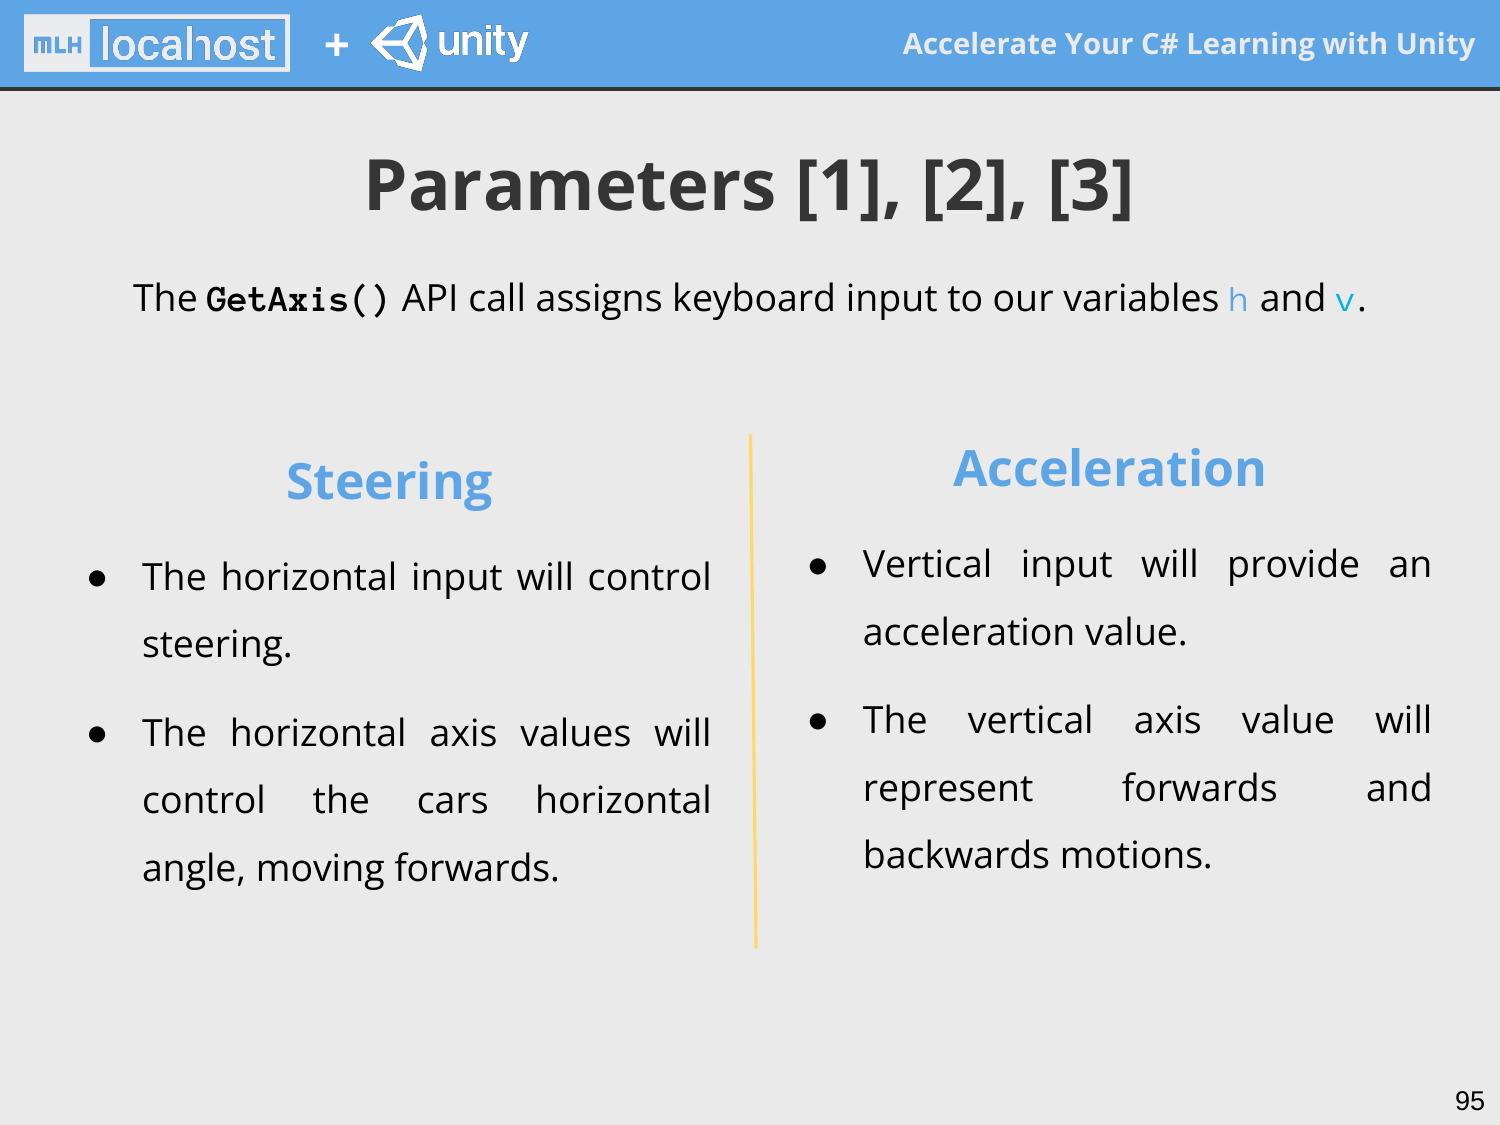

Parameters [1], [2], [3]
The GetAxis() API call assigns keyboard input to our variables h and v.
Acceleration
Vertical input will provide an acceleration value.
The vertical axis value will represent forwards and backwards motions.
Steering
The horizontal input will control steering.
The horizontal axis values will control the cars horizontal angle, moving forwards.